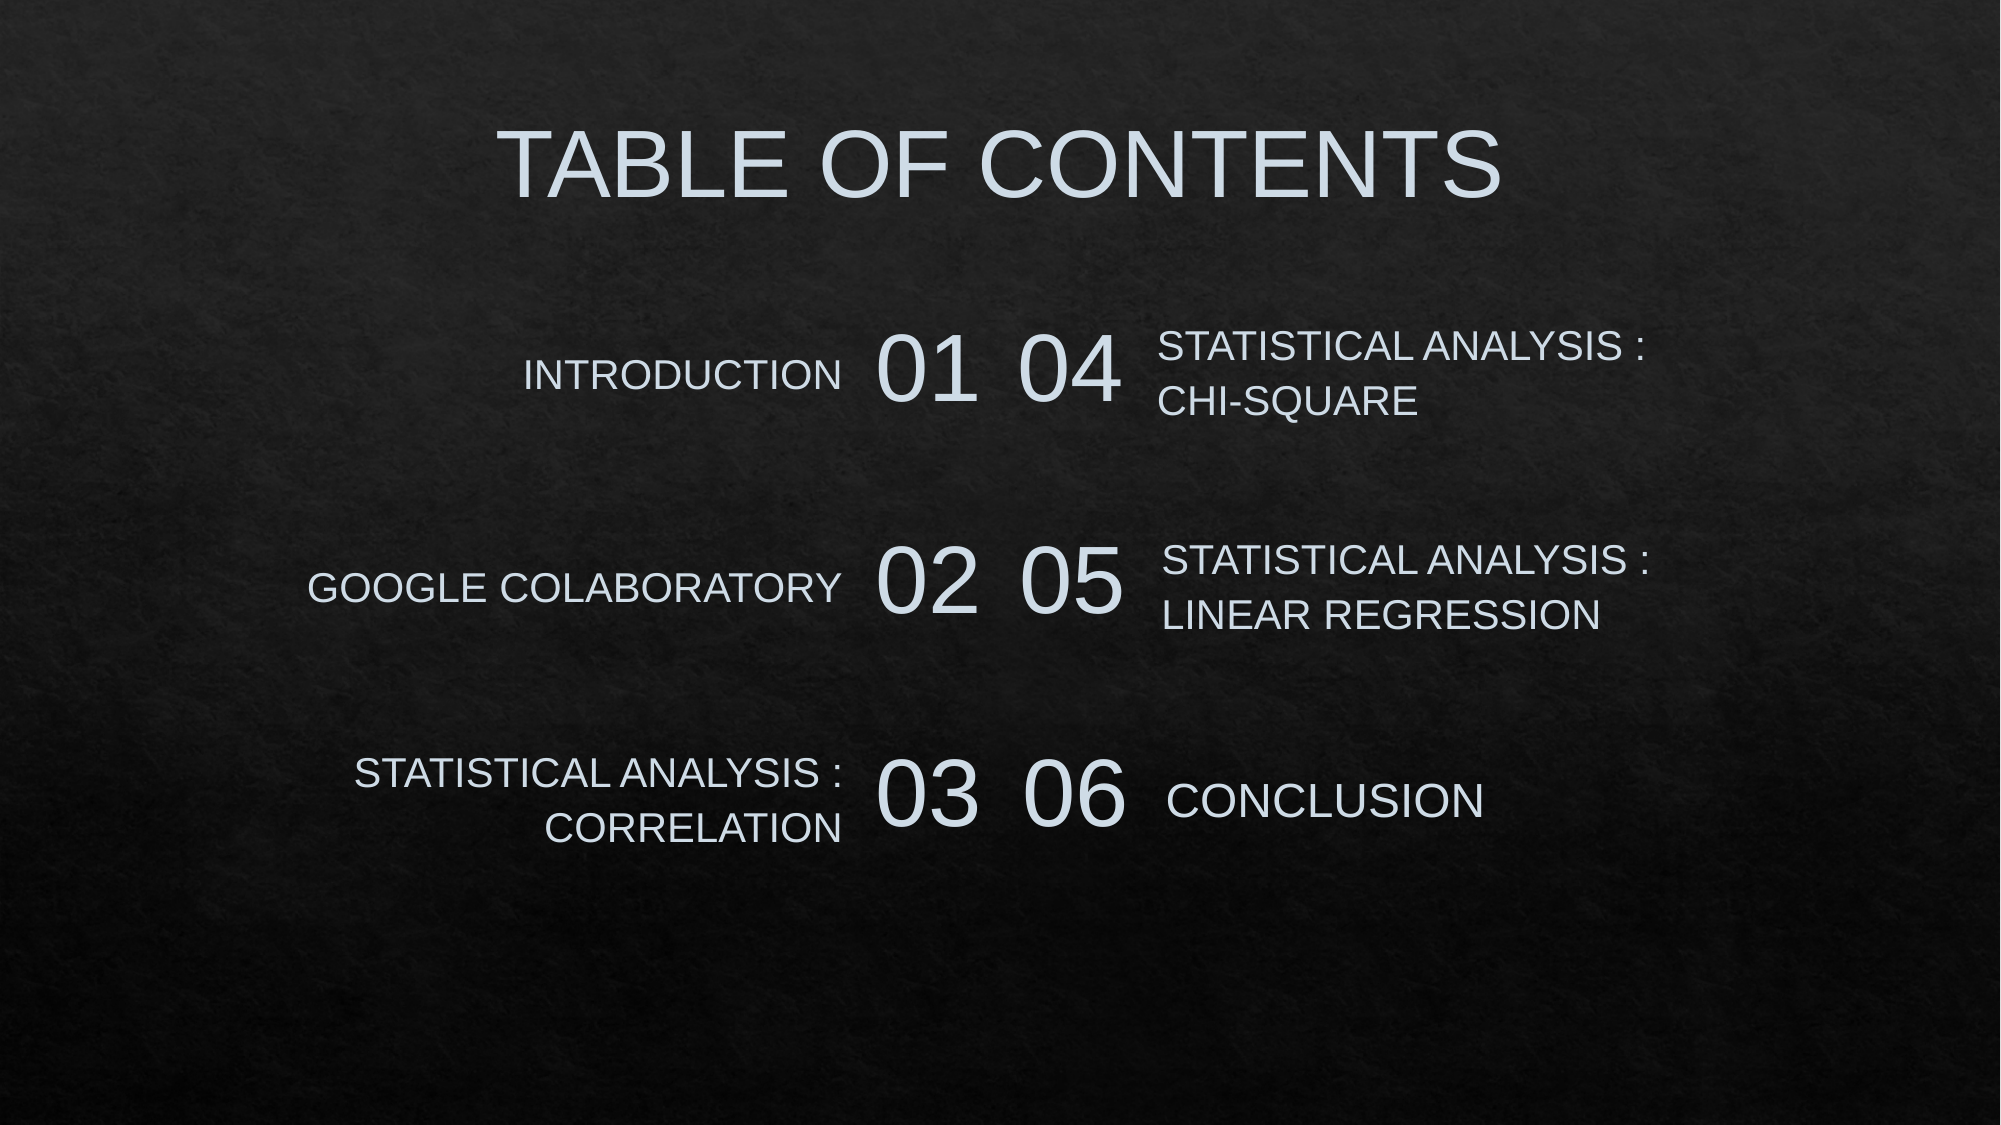

TABLE OF CONTENTS
STATISTICAL ANALYSIS : CHI-SQUARE
INTRODUCTION
01
04
GOOGLE COLABORATORY
02
05
STATISTICAL ANALYSIS : LINEAR REGRESSION
STATISTICAL ANALYSIS : CORRELATION
03
06
CONCLUSION